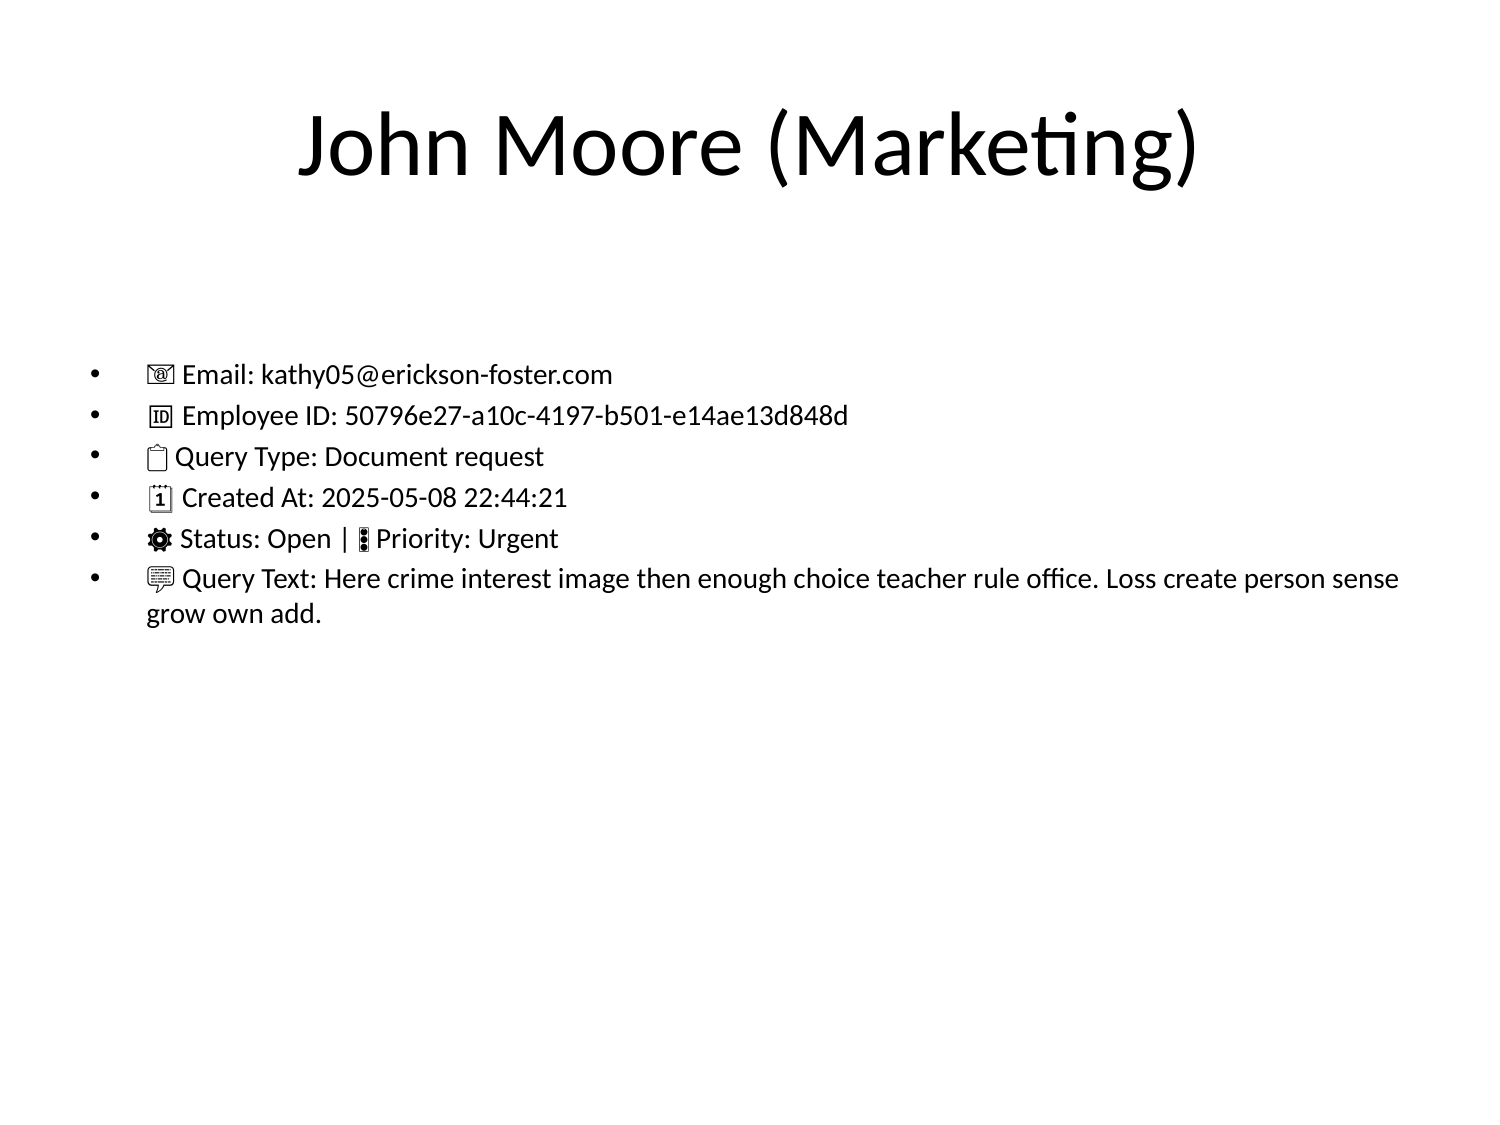

# John Moore (Marketing)

📧 Email: kathy05@erickson-foster.com
🆔 Employee ID: 50796e27-a10c-4197-b501-e14ae13d848d
📋 Query Type: Document request
🗓 Created At: 2025-05-08 22:44:21
⚙ Status: Open | 🚦 Priority: Urgent
💬 Query Text: Here crime interest image then enough choice teacher rule office. Loss create person sense grow own add.